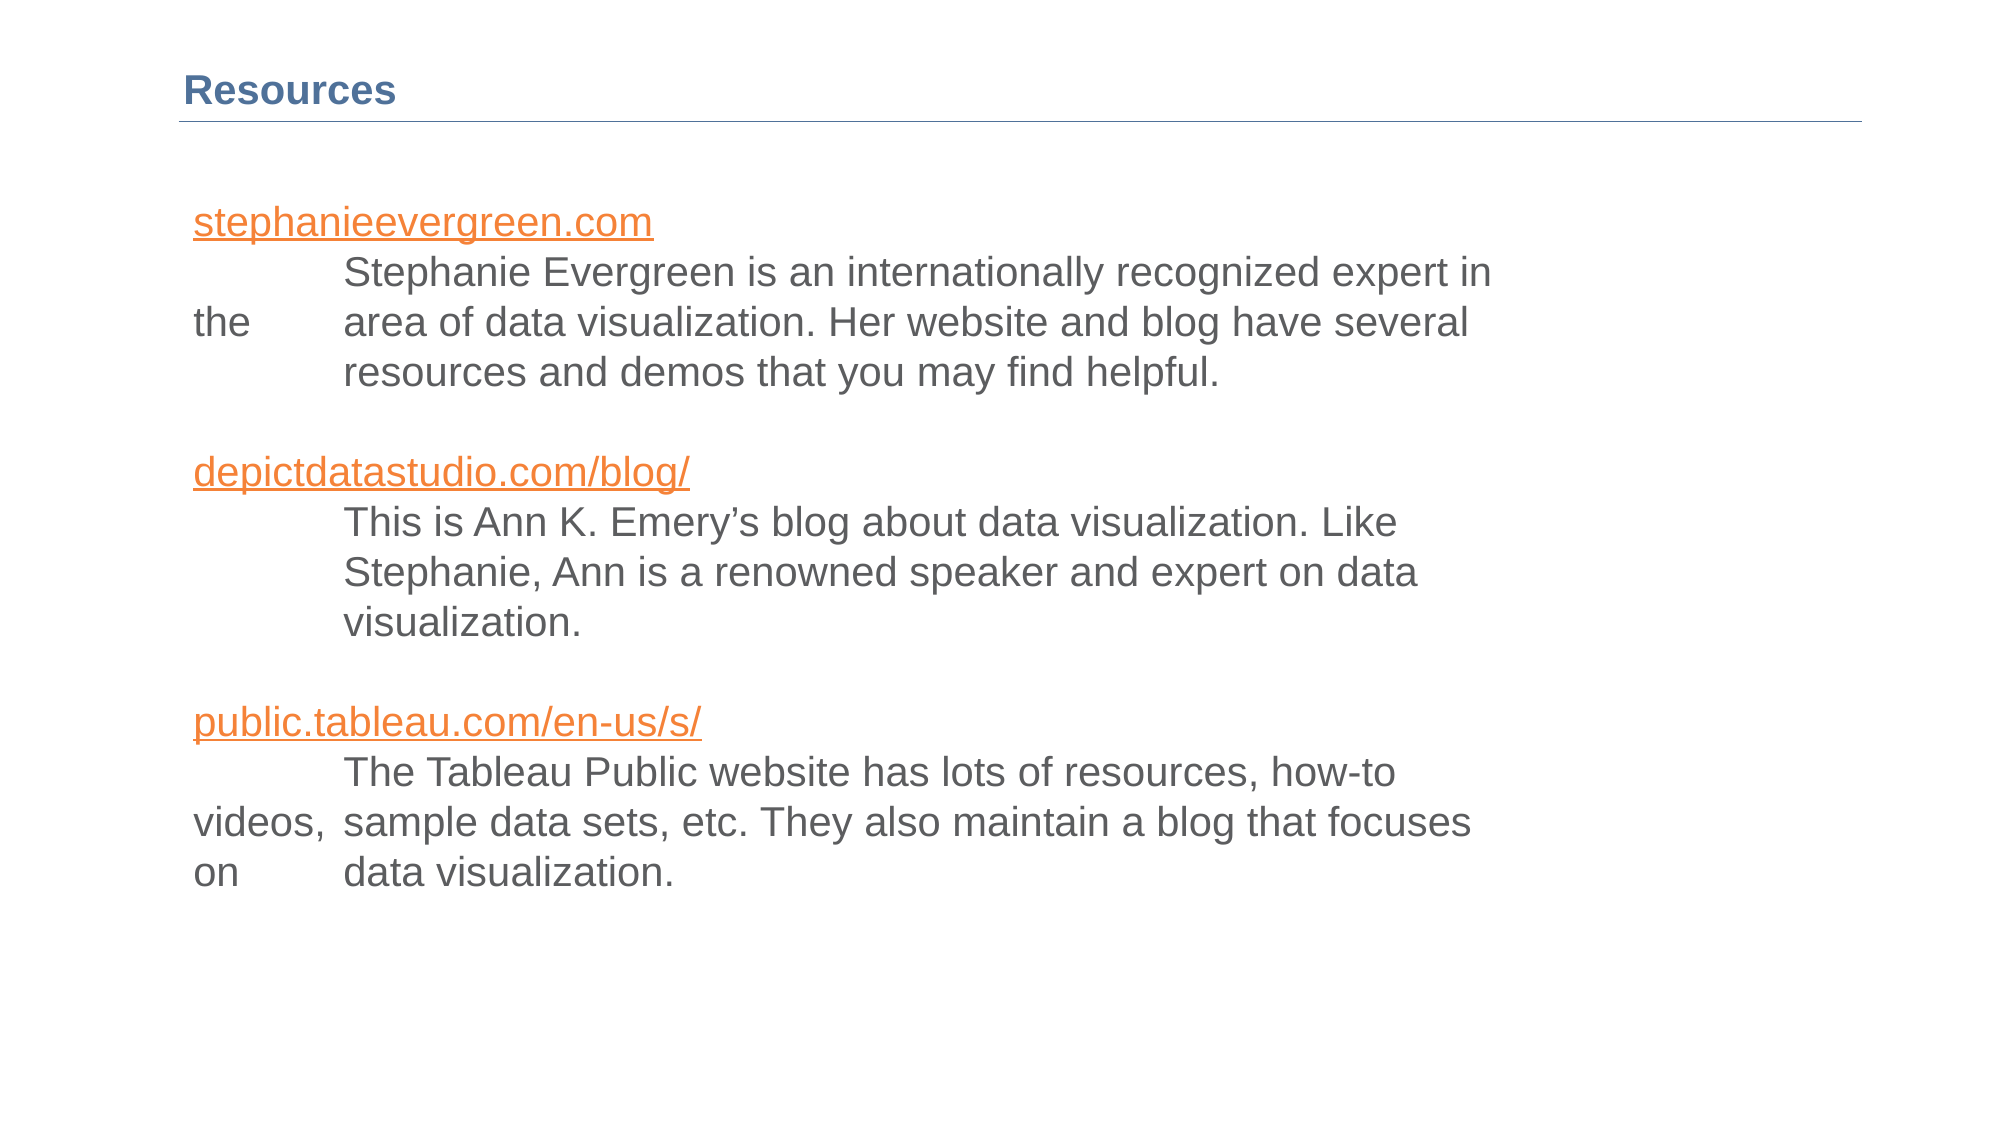

Resources
stephanieevergreen.com
	Stephanie Evergreen is an internationally recognized expert in the 	area of data visualization. Her website and blog have several 	resources and demos that you may find helpful.

depictdatastudio.com/blog/
	This is Ann K. Emery’s blog about data visualization. Like 	Stephanie, Ann is a renowned speaker and expert on data 	visualization.

public.tableau.com/en-us/s/
	The Tableau Public website has lots of resources, how-to videos, 	sample data sets, etc. They also maintain a blog that focuses on 	data visualization.